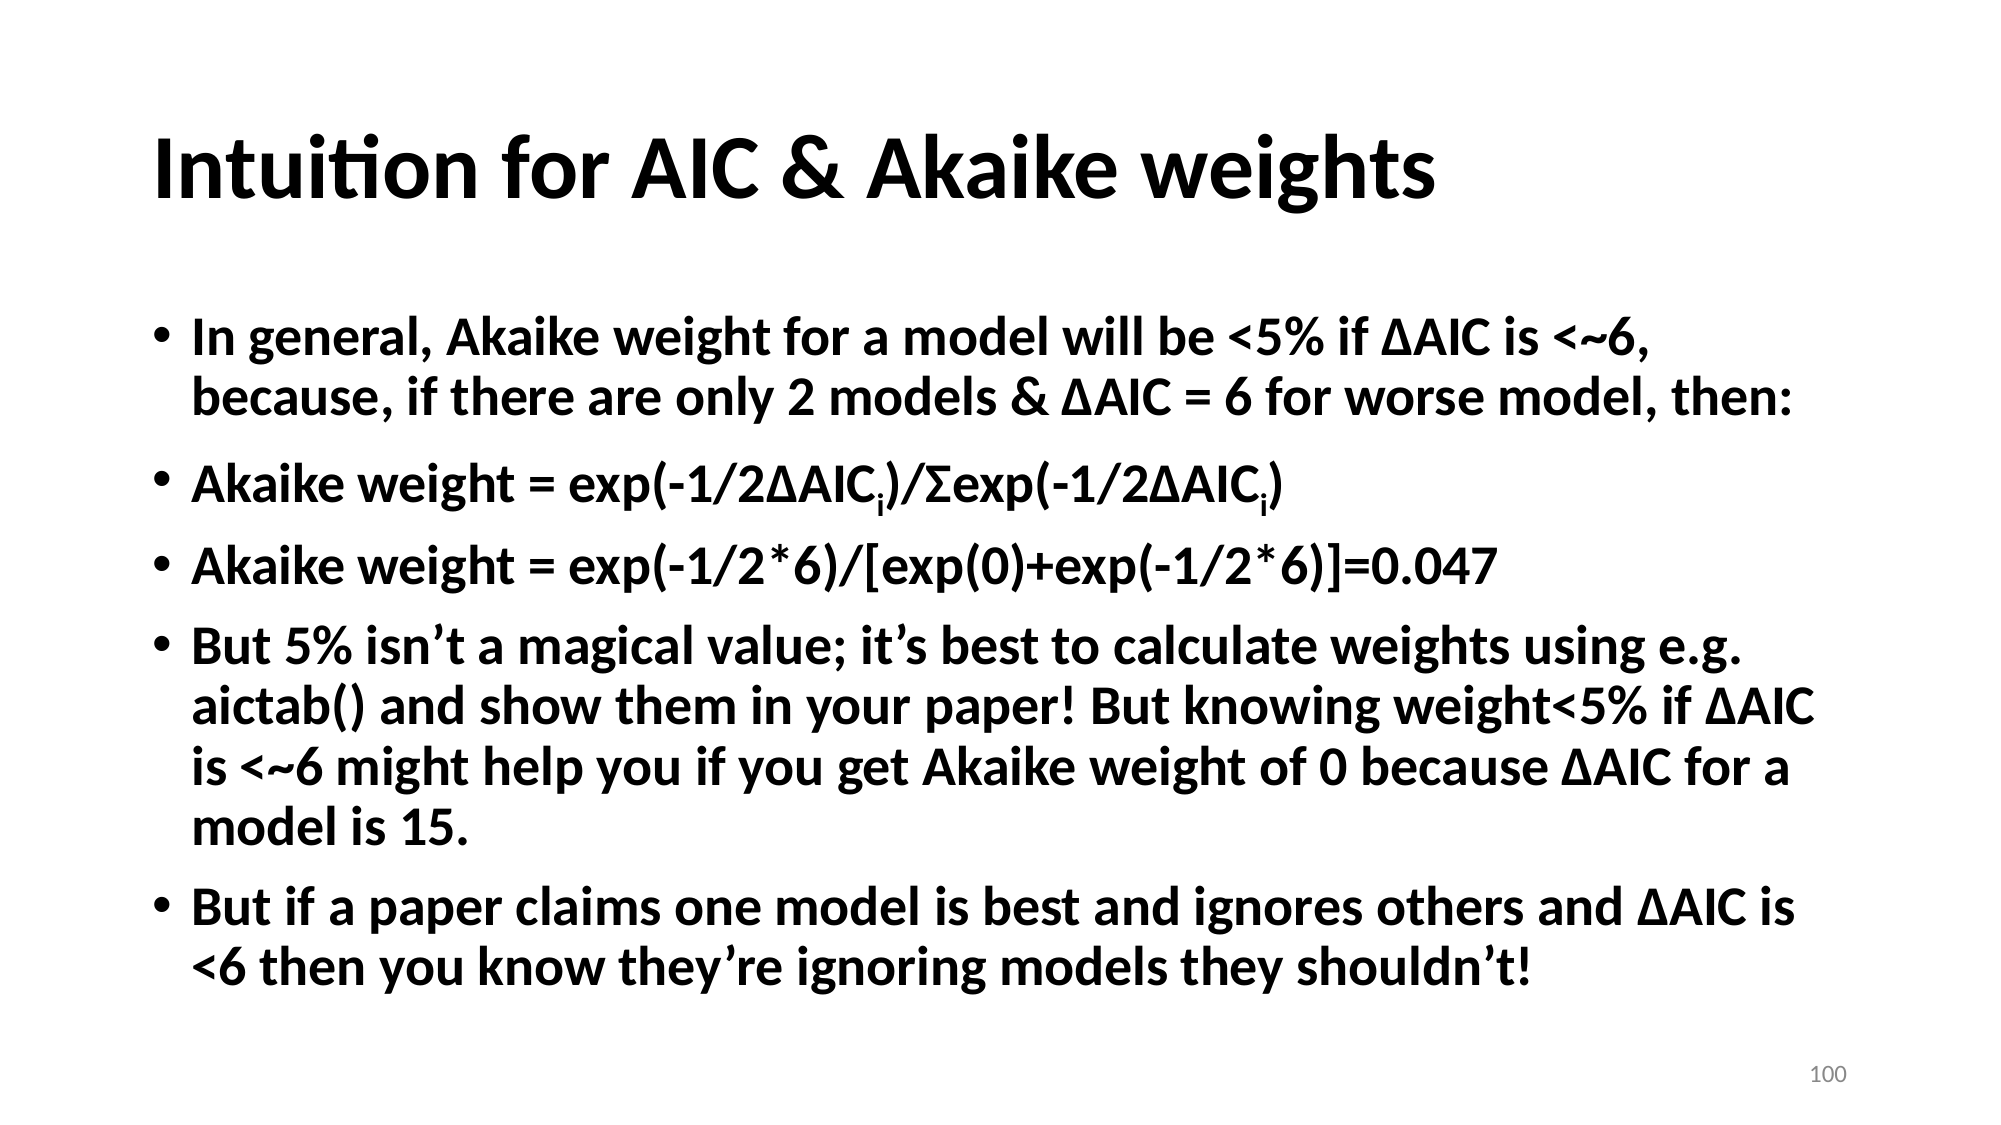

# Intuition for AIC & Akaike weights
In general, Akaike weight for a model will be <5% if ΔAIC is <~6, because, if there are only 2 models & ΔAIC = 6 for worse model, then:
Akaike weight = exp(-1/2ΔAICi)/Σexp(-1/2ΔAICi)
Akaike weight = exp(-1/2*6)/[exp(0)+exp(-1/2*6)]=0.047
But 5% isn’t a magical value; it’s best to calculate weights using e.g. aictab() and show them in your paper! But knowing weight<5% if ΔAIC is <~6 might help you if you get Akaike weight of 0 because ΔAIC for a model is 15.
But if a paper claims one model is best and ignores others and ΔAIC is <6 then you know they’re ignoring models they shouldn’t!

100